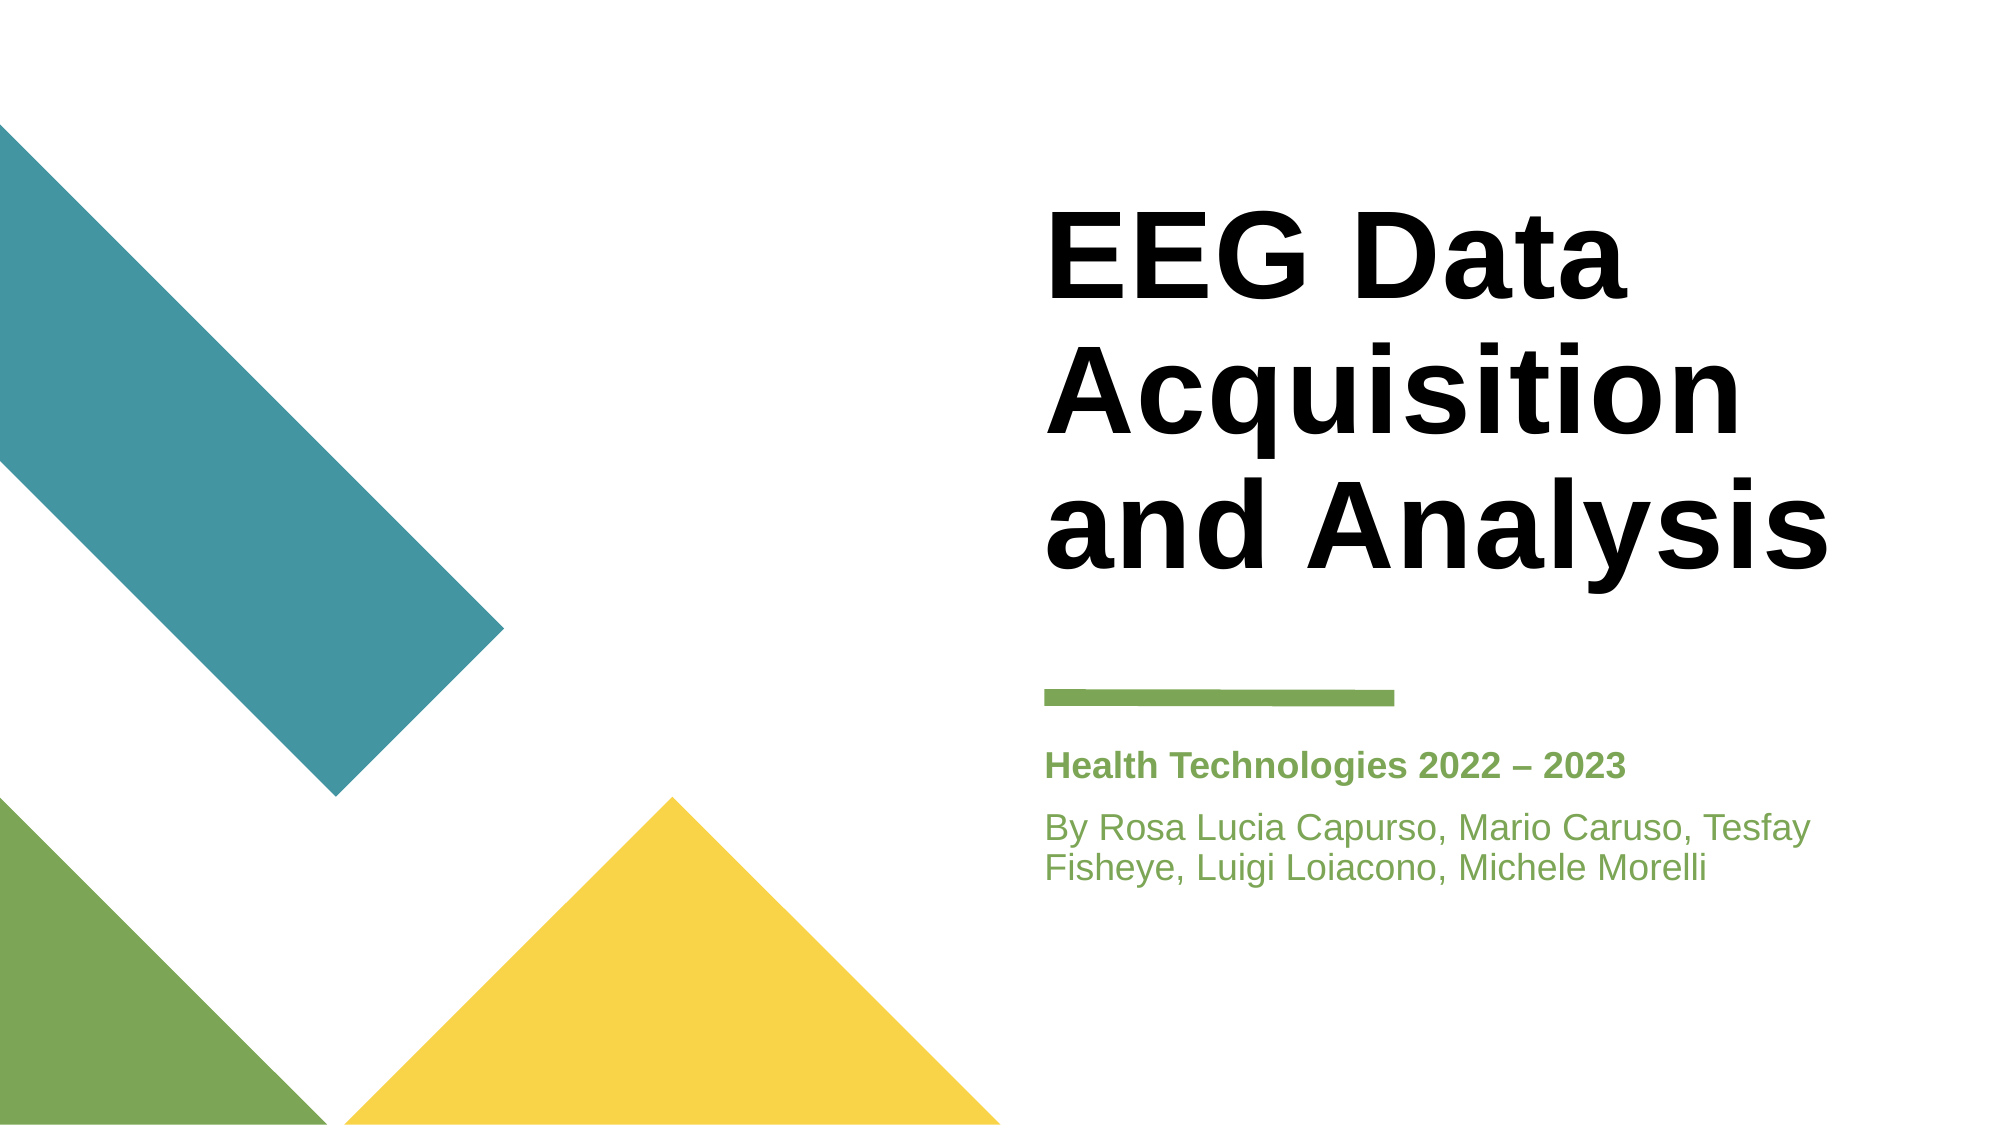

# EEG Data Acquisition  and Analysis
Health Technologies 2022 – 2023
By Rosa Lucia Capurso, Mario Caruso, Tesfay Fisheye, Luigi Loiacono, Michele Morelli